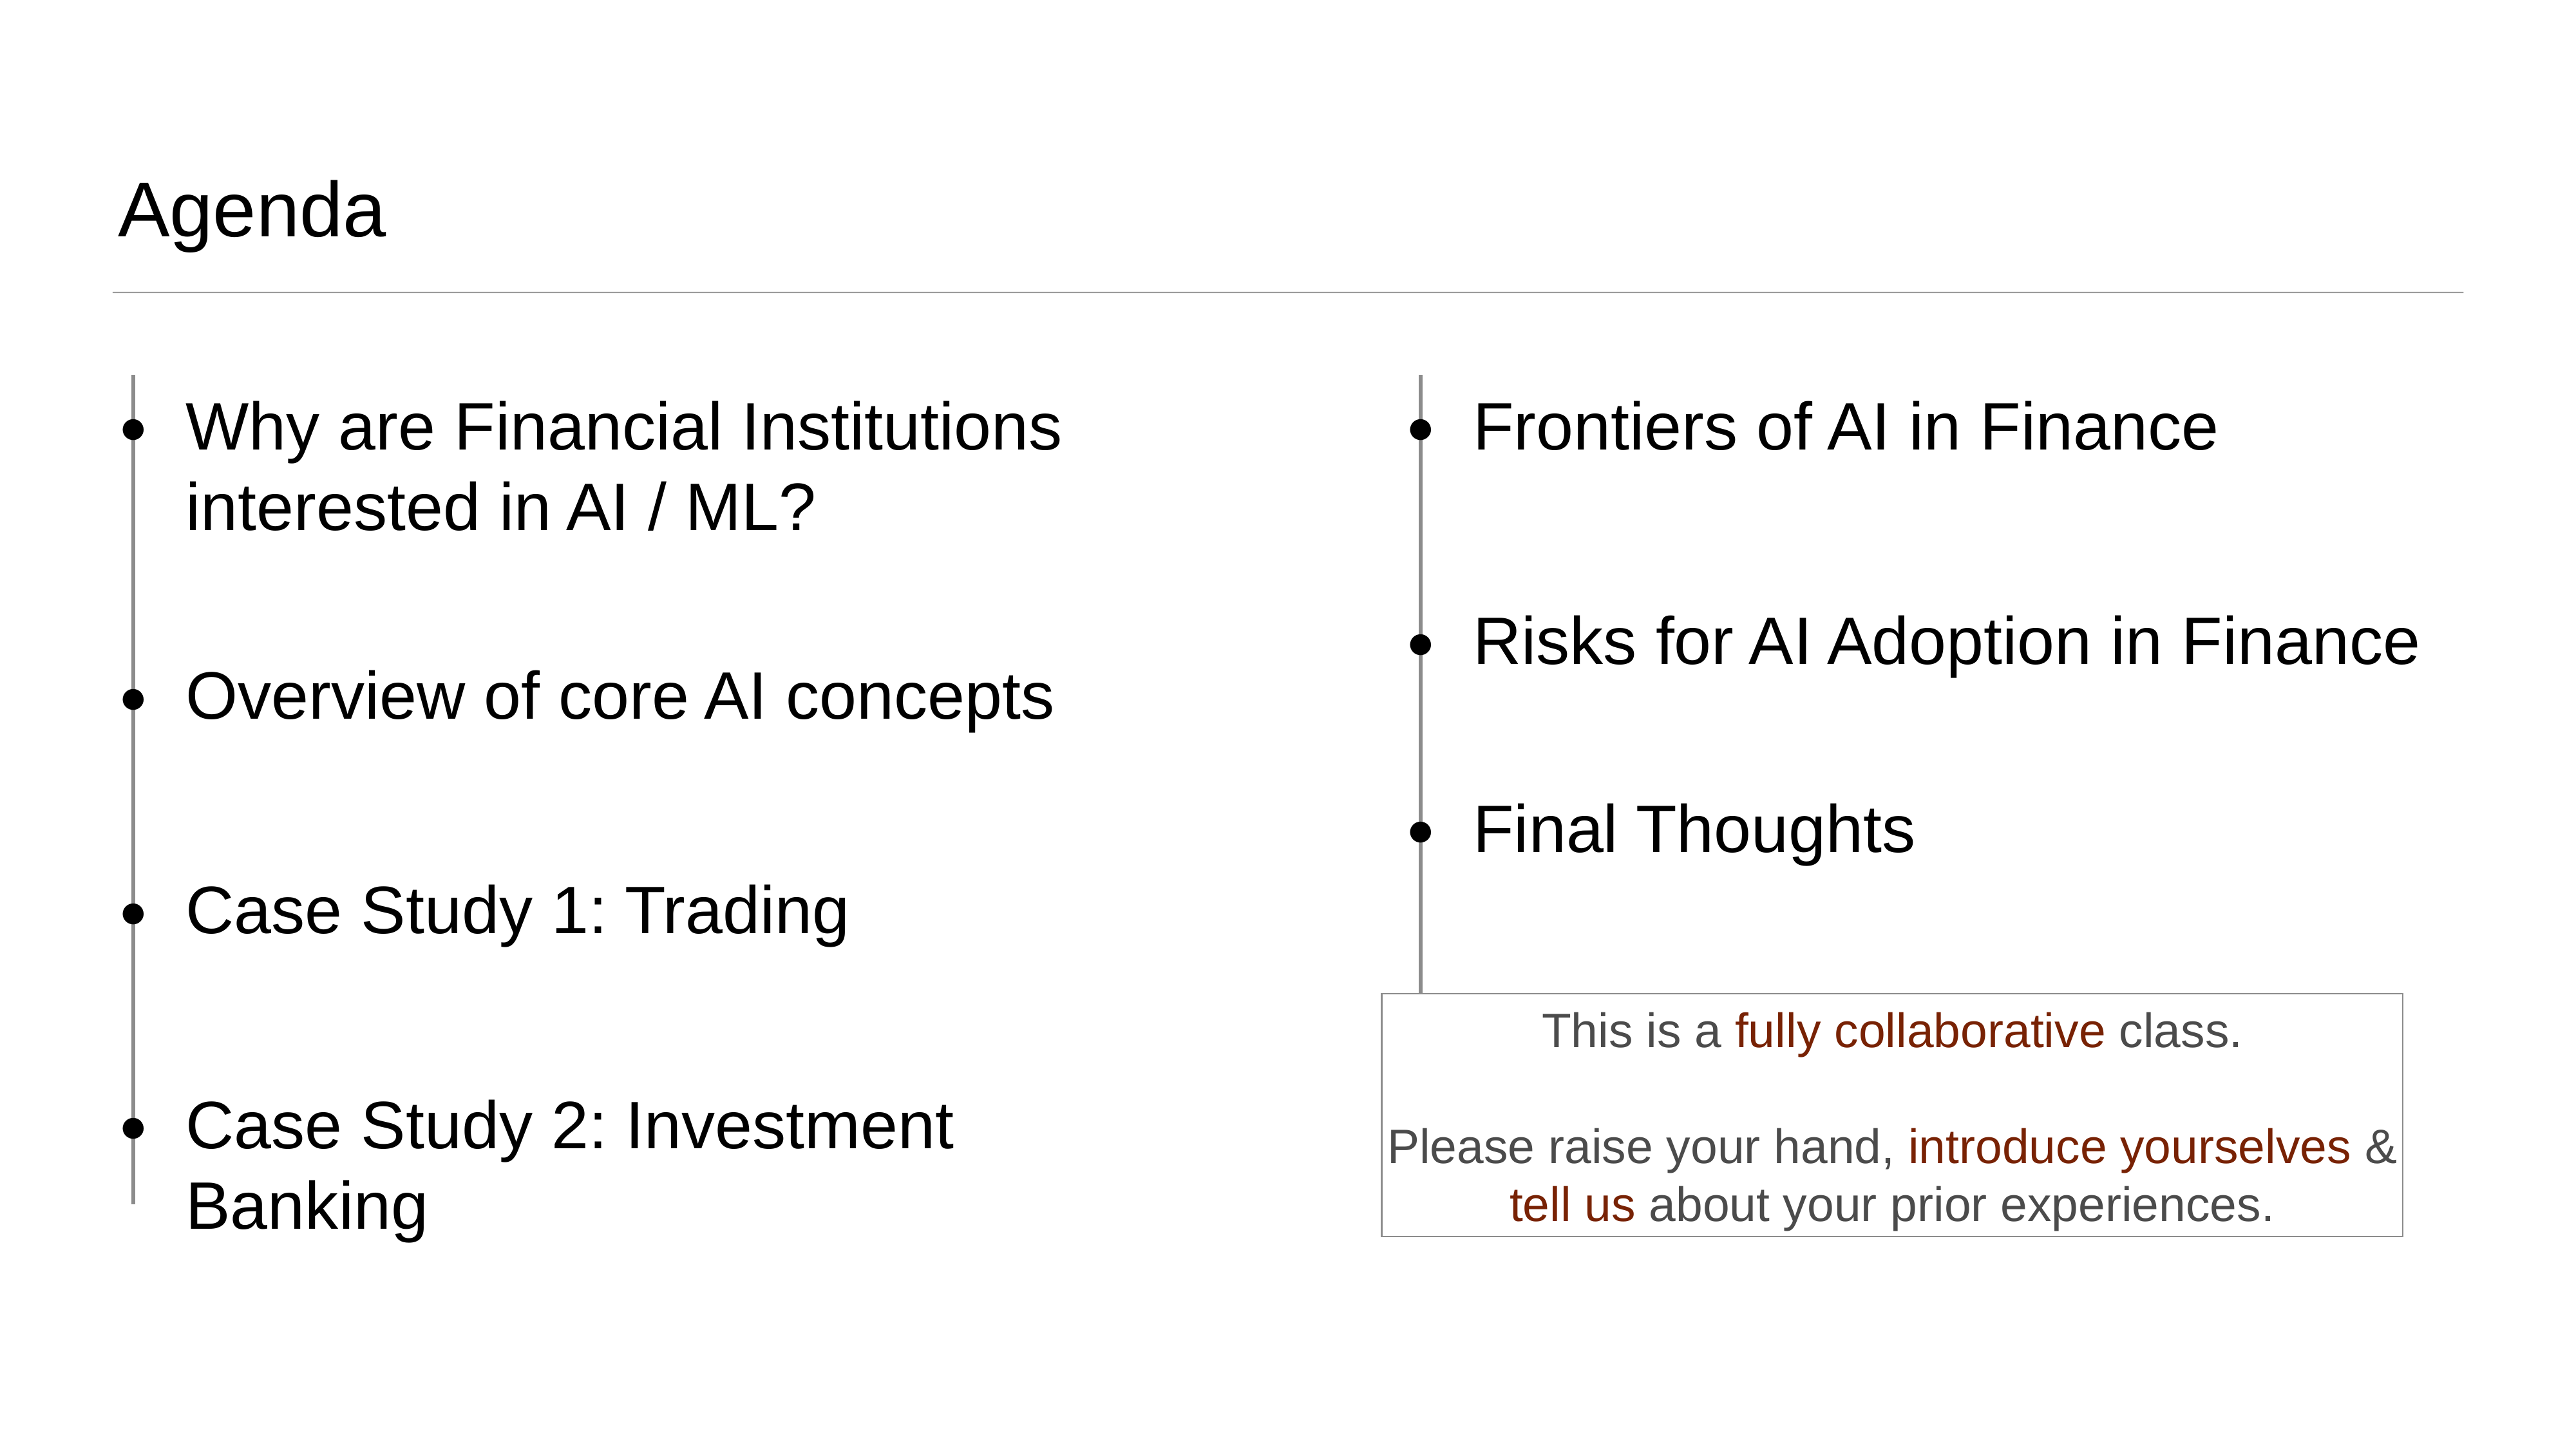

# Agenda

Why are Financial Institutions interested in AI / ML?

Overview of core AI concepts

Case Study 1: Trading

Case Study 2: Investment Banking

Frontiers of AI in Finance

Risks for AI Adoption in Finance

Final Thoughts

This is a fully collaborative class.

Please raise your hand, introduce yourselves & tell us about your prior experiences.